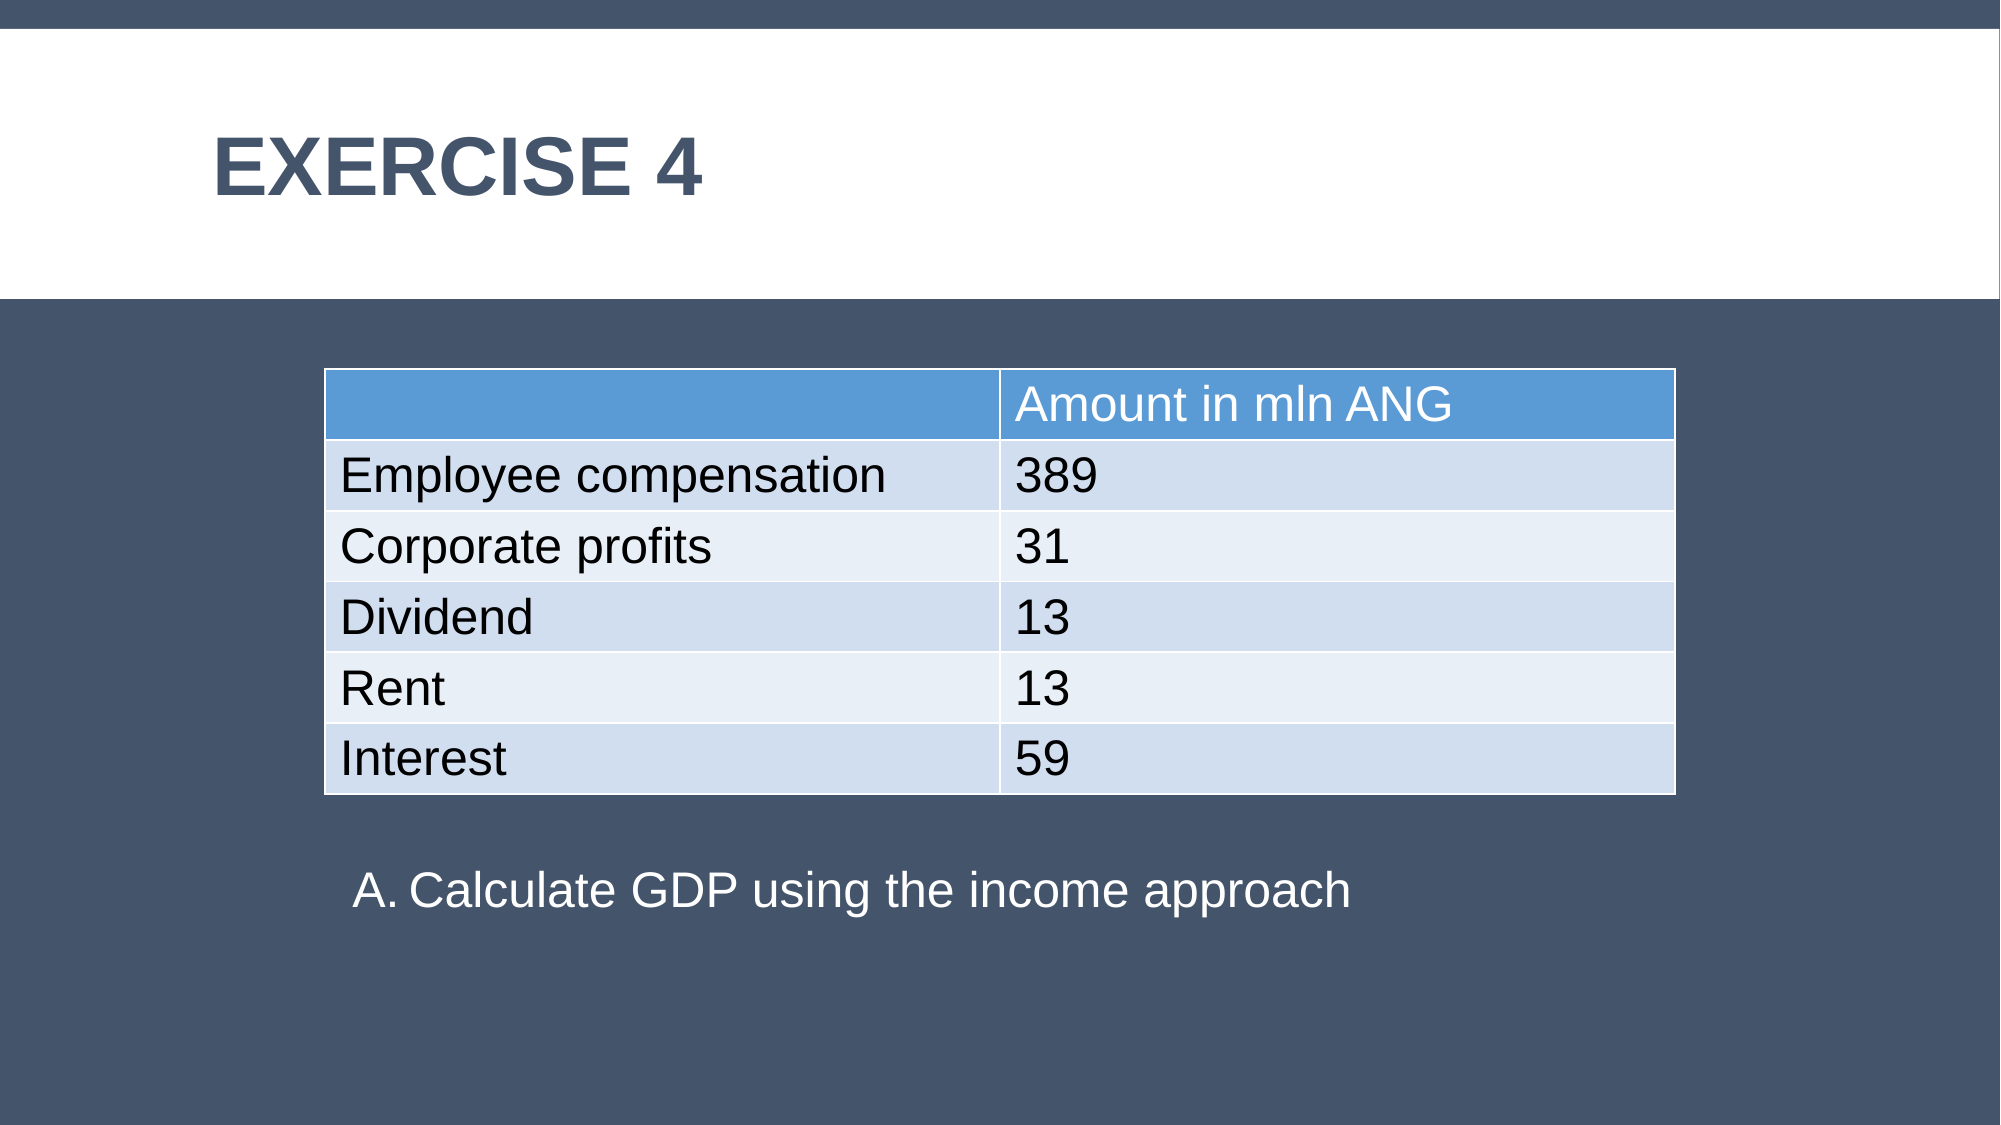

# Exercise 4
|  | Amount in mln ANG |
| --- | --- |
| Employee compensation | 389 |
| Corporate profits | 31 |
| Dividend | 13 |
| Rent | 13 |
| Interest | 59 |
Calculate GDP using the income approach